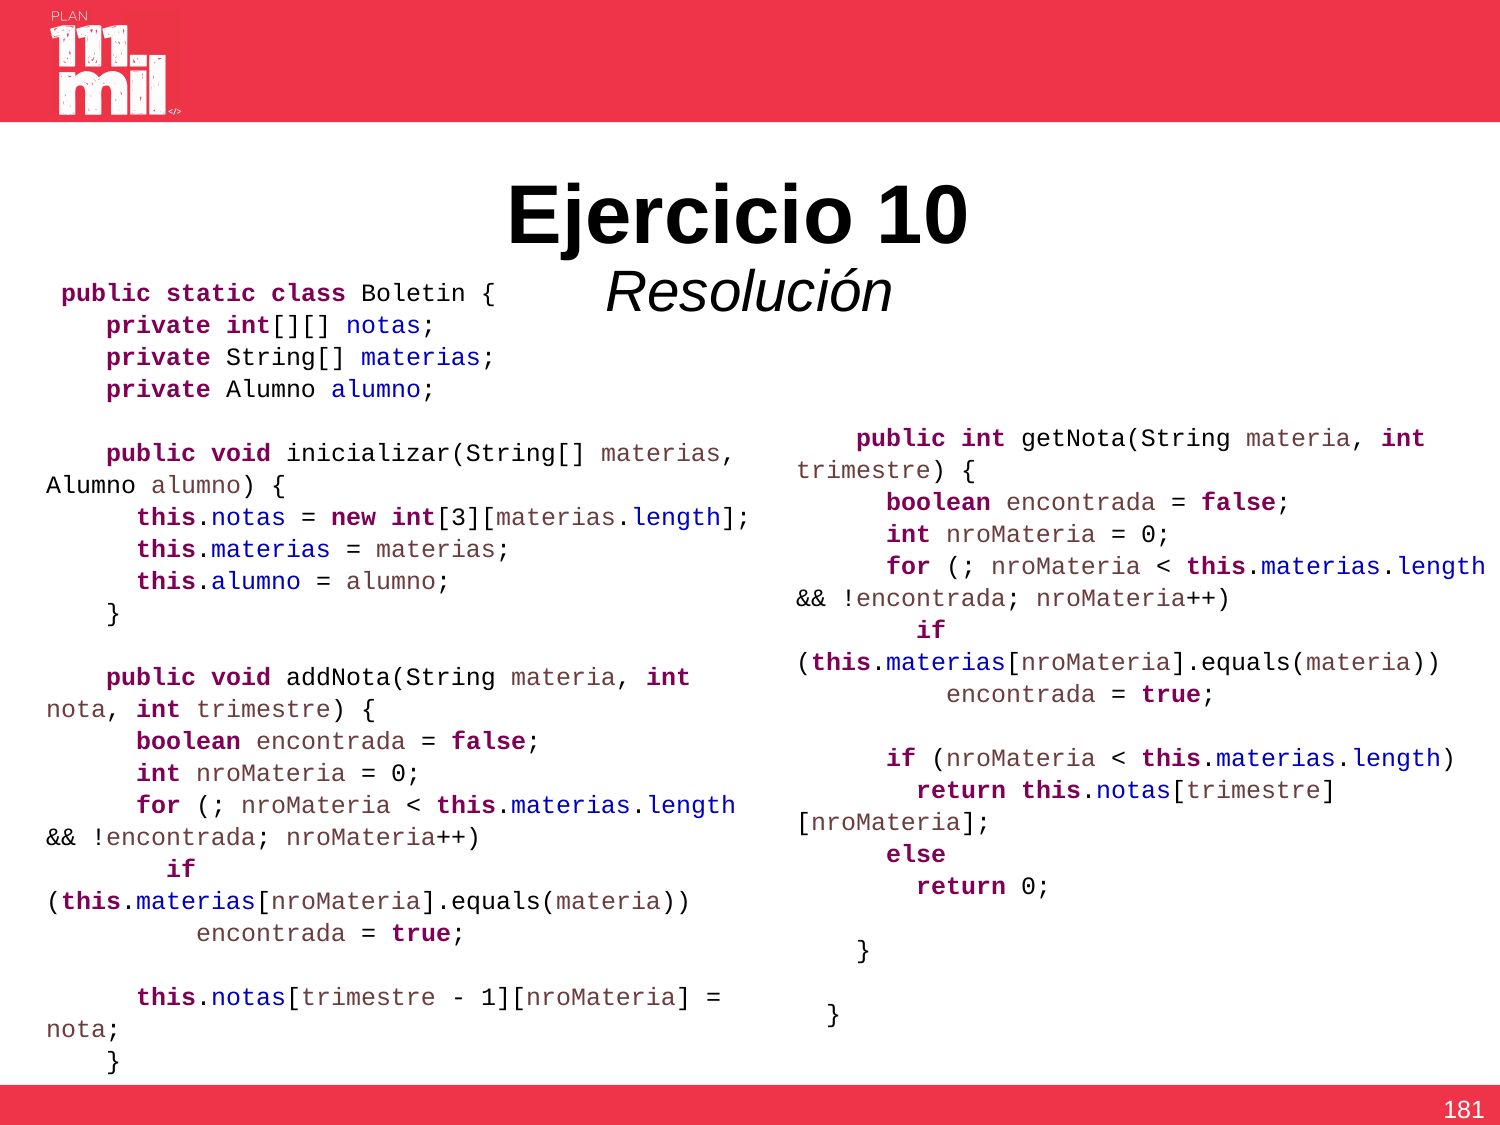

# Ejercicio 10 Resolución
 public static class Boletin {
    private int[][] notas;
    private String[] materias;
    private Alumno alumno;

    public void inicializar(String[] materias, Alumno alumno) {
      this.notas = new int[3][materias.length];
      this.materias = materias;
      this.alumno = alumno;
    }

    public void addNota(String materia, int nota, int trimestre) {
      boolean encontrada = false;
      int nroMateria = 0;
      for (; nroMateria < this.materias.length && !encontrada; nroMateria++)
        if (this.materias[nroMateria].equals(materia))
          encontrada = true;

      this.notas[trimestre - 1][nroMateria] = nota;
    }

    public int getNota(String materia, int trimestre) {
      boolean encontrada = false;
      int nroMateria = 0;
      for (; nroMateria < this.materias.length && !encontrada; nroMateria++)
        if (this.materias[nroMateria].equals(materia))
          encontrada = true;

      if (nroMateria < this.materias.length)
        return this.notas[trimestre][nroMateria];
      else
        return 0;

    }

  }
181